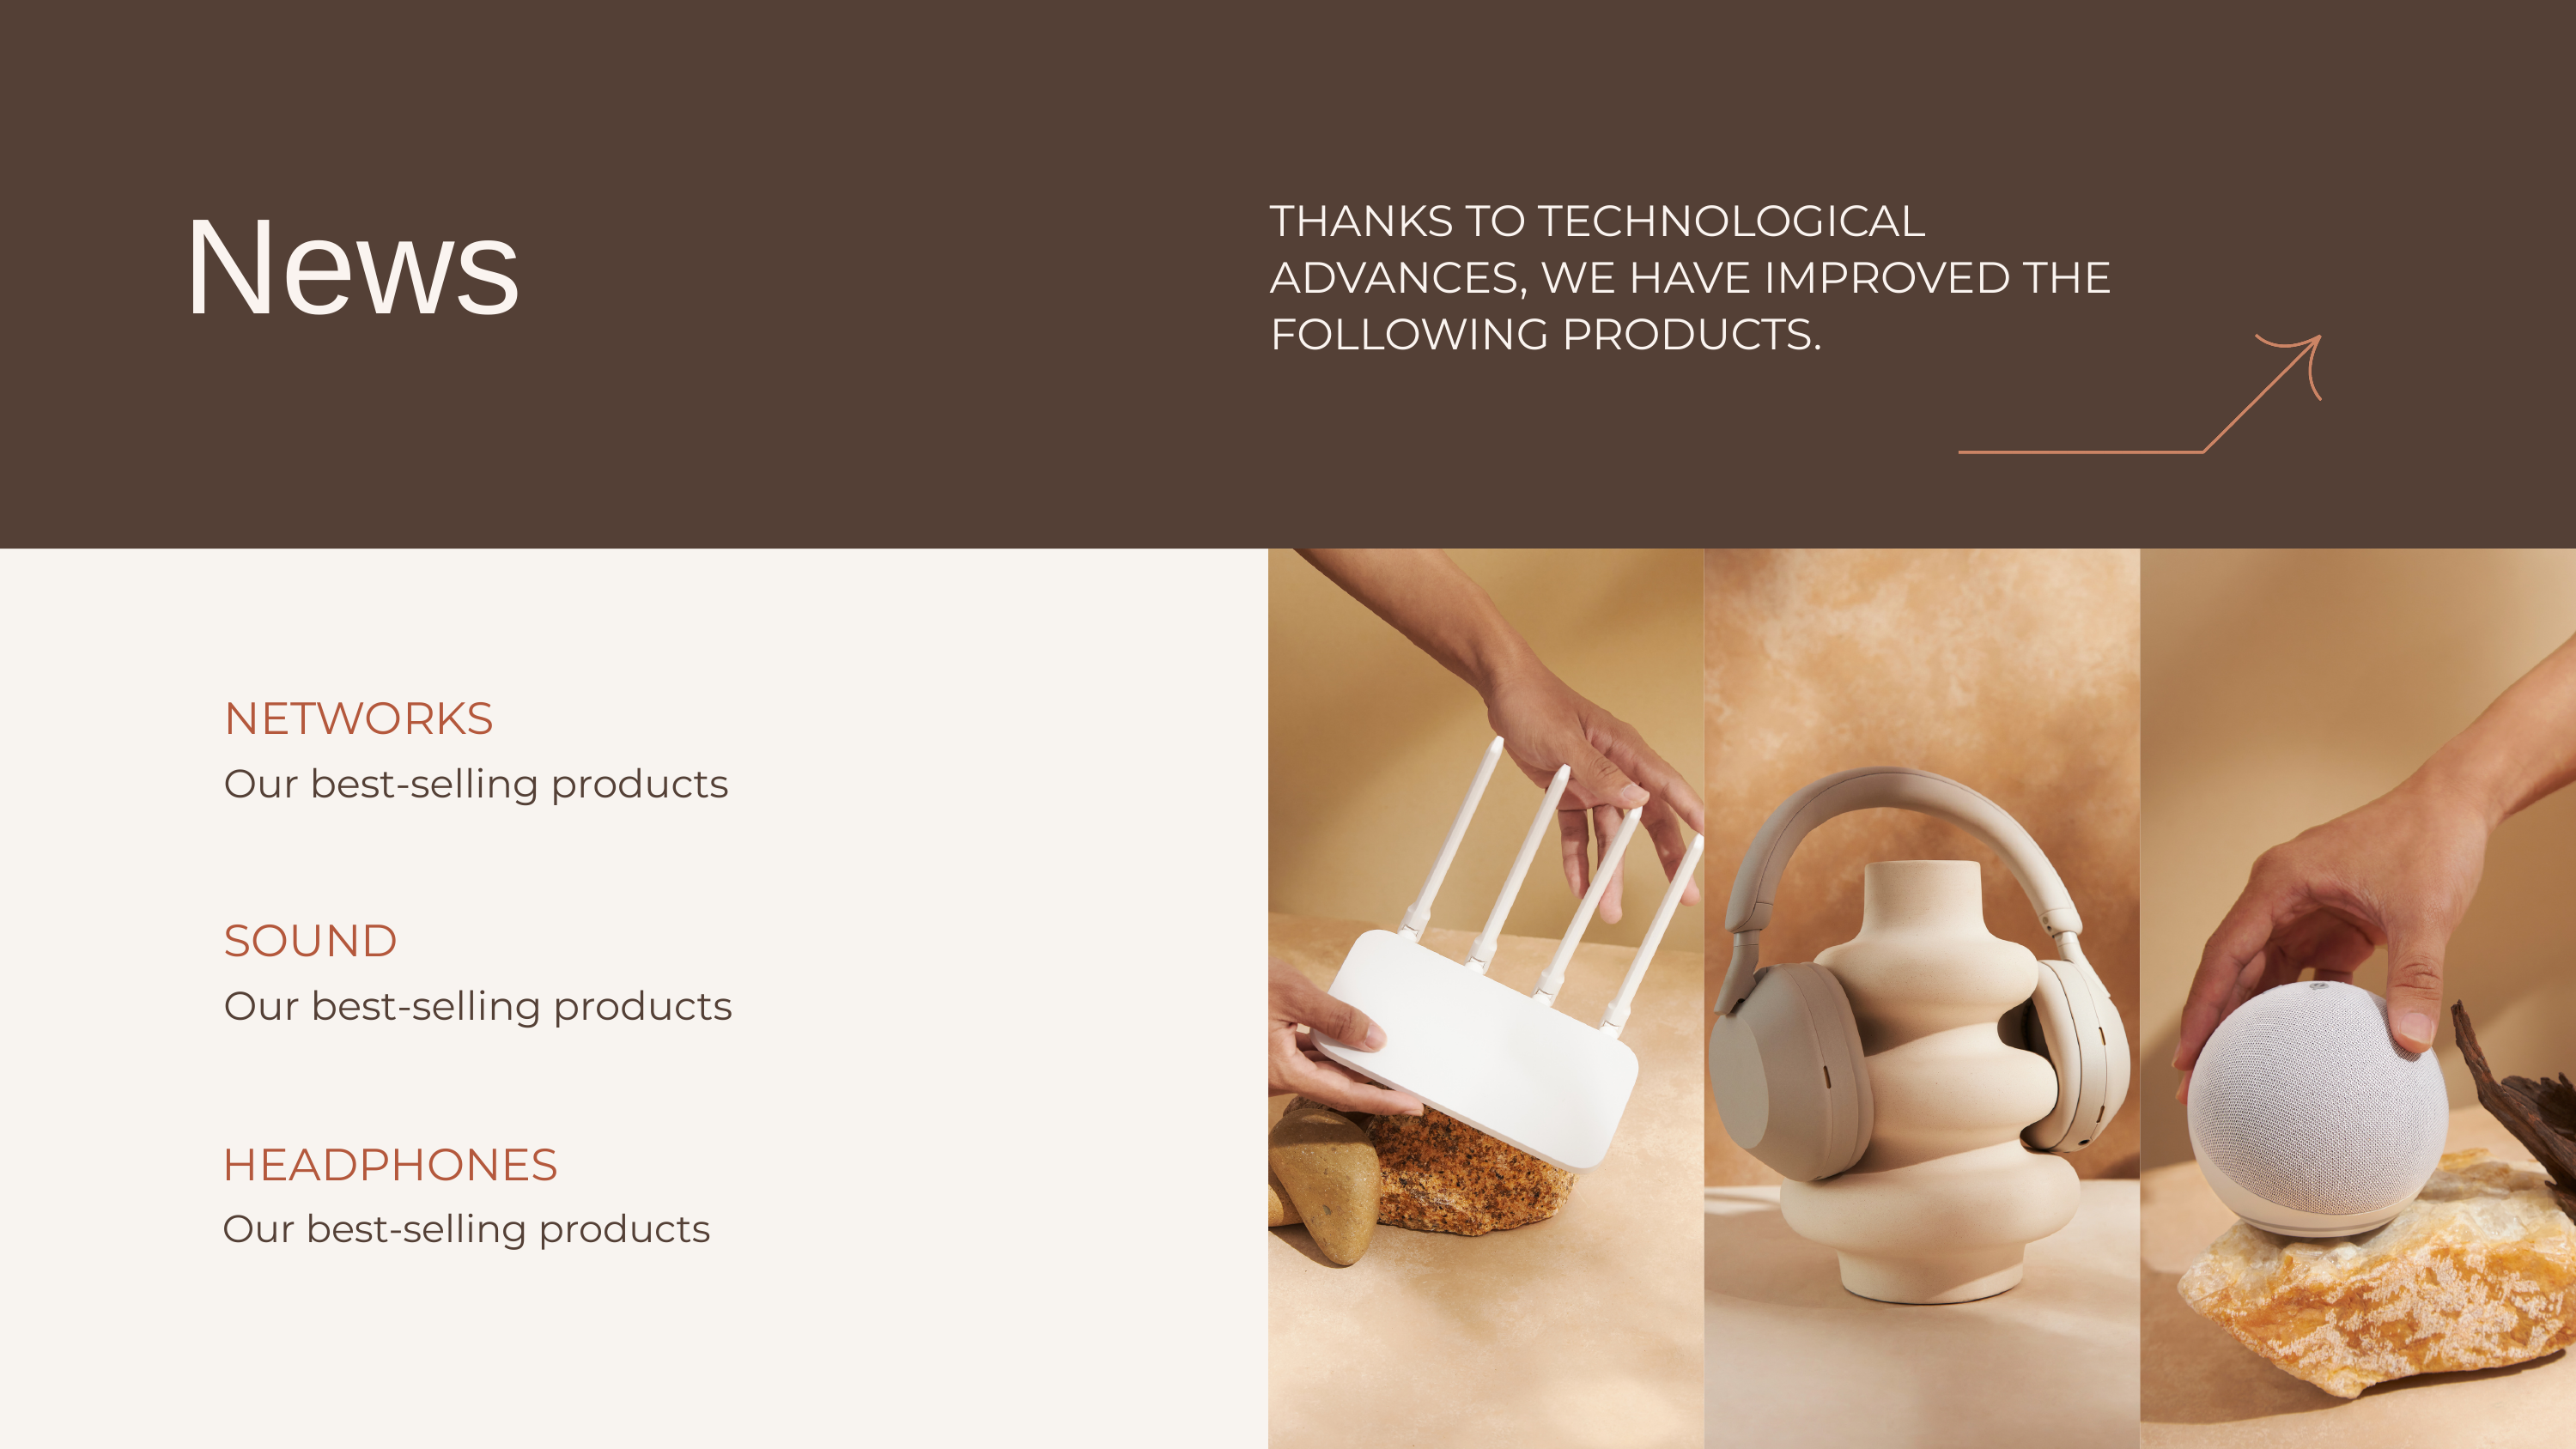

News
THANKS TO TECHNOLOGICAL ADVANCES, WE HAVE IMPROVED THE FOLLOWING PRODUCTS.

NETWORKS
Our best-selling products
SOUND
Our best-selling products
HEADPHONES
Our best-selling products